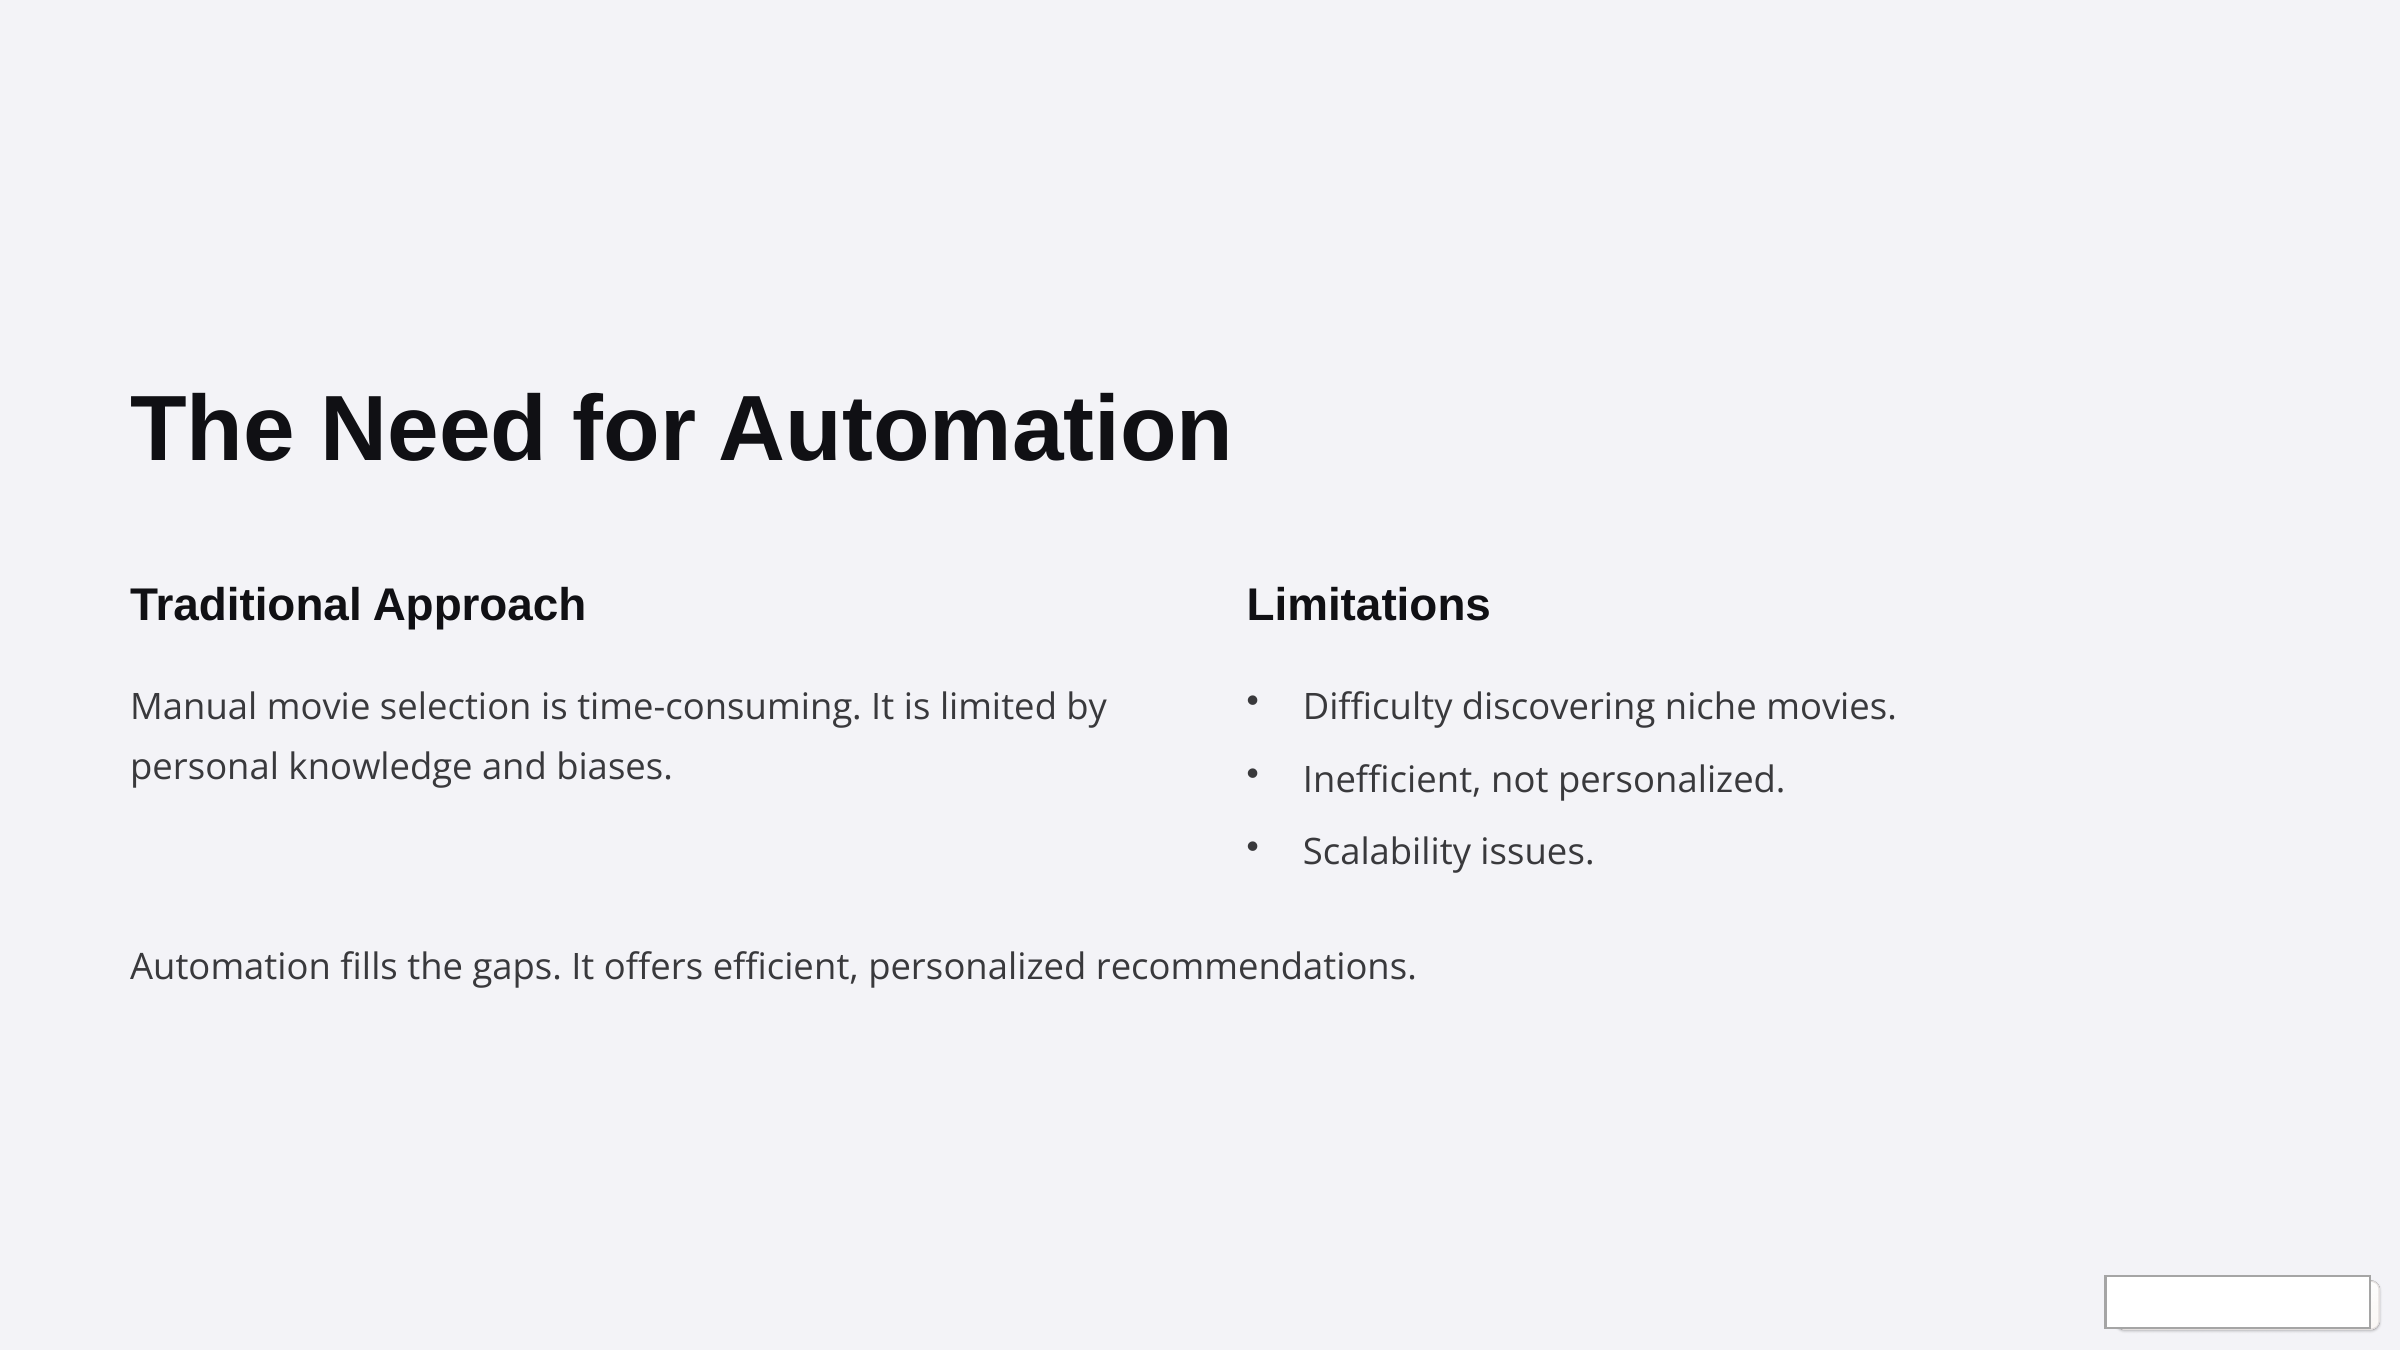

The Need for Automation
Traditional Approach
Limitations
Manual movie selection is time-consuming. It is limited by personal knowledge and biases.
Difficulty discovering niche movies.
Inefficient, not personalized.
Scalability issues.
Automation fills the gaps. It offers efficient, personalized recommendations.